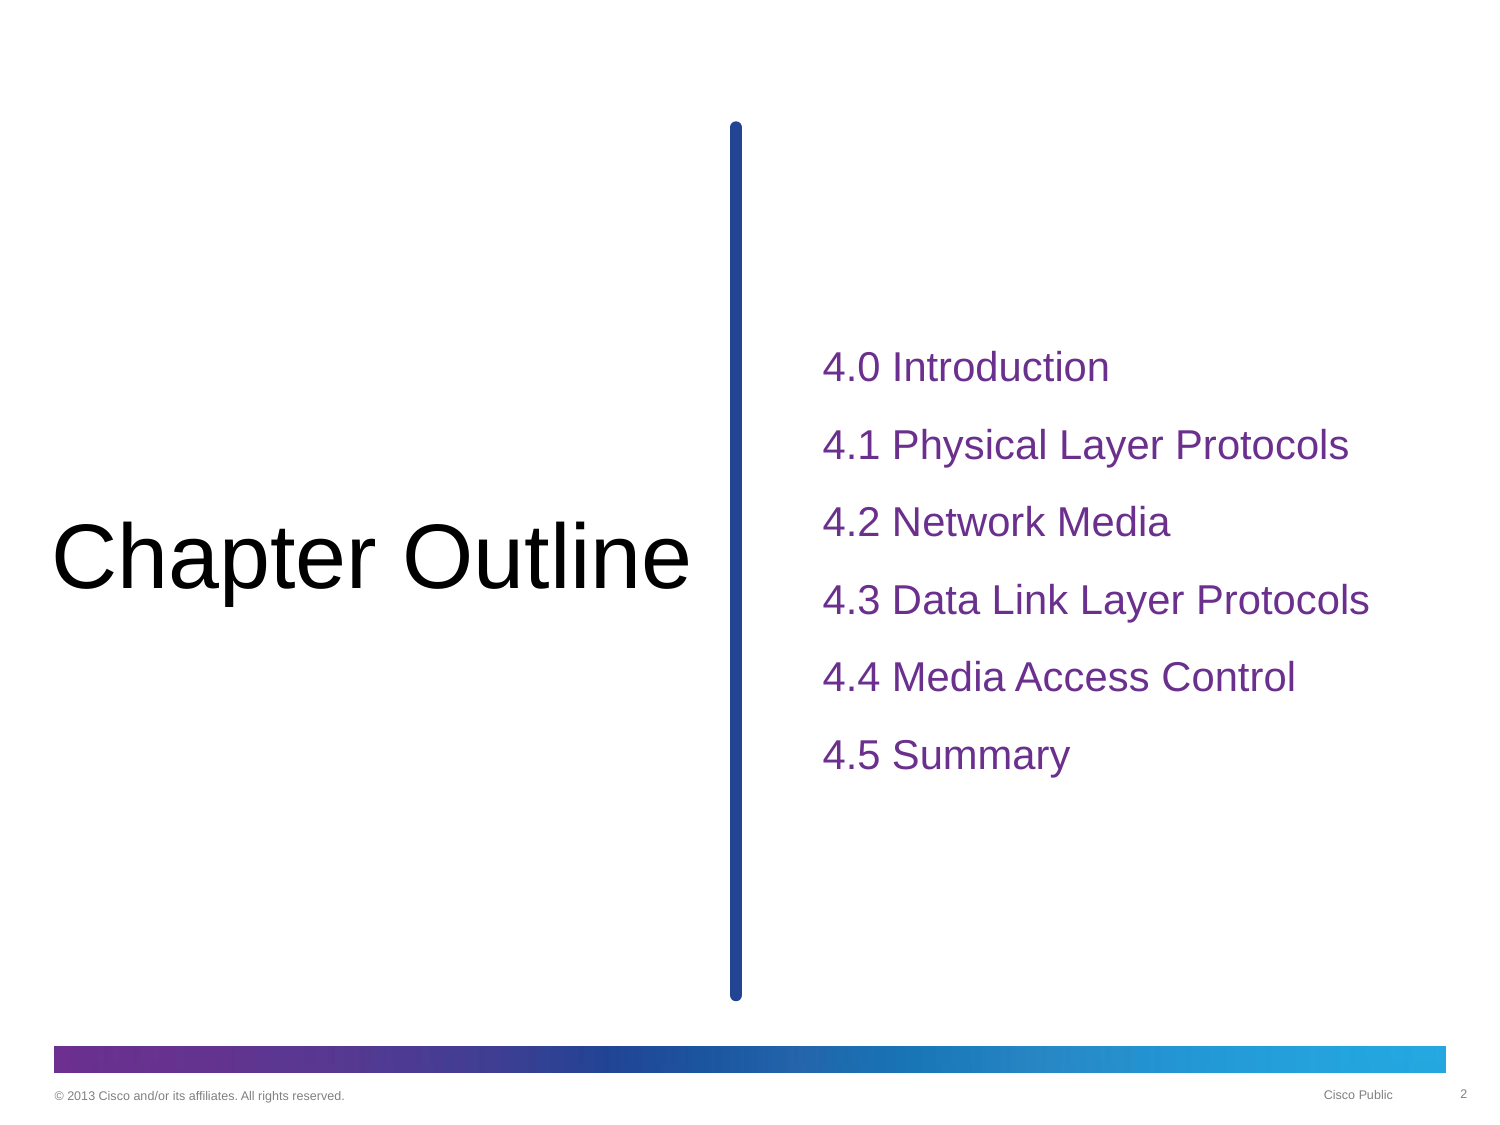

4.0 Introduction
4.1 Physical Layer Protocols
4.2 Network Media
4.3 Data Link Layer Protocols
4.4 Media Access Control
4.5 Summary
# Chapter Outline